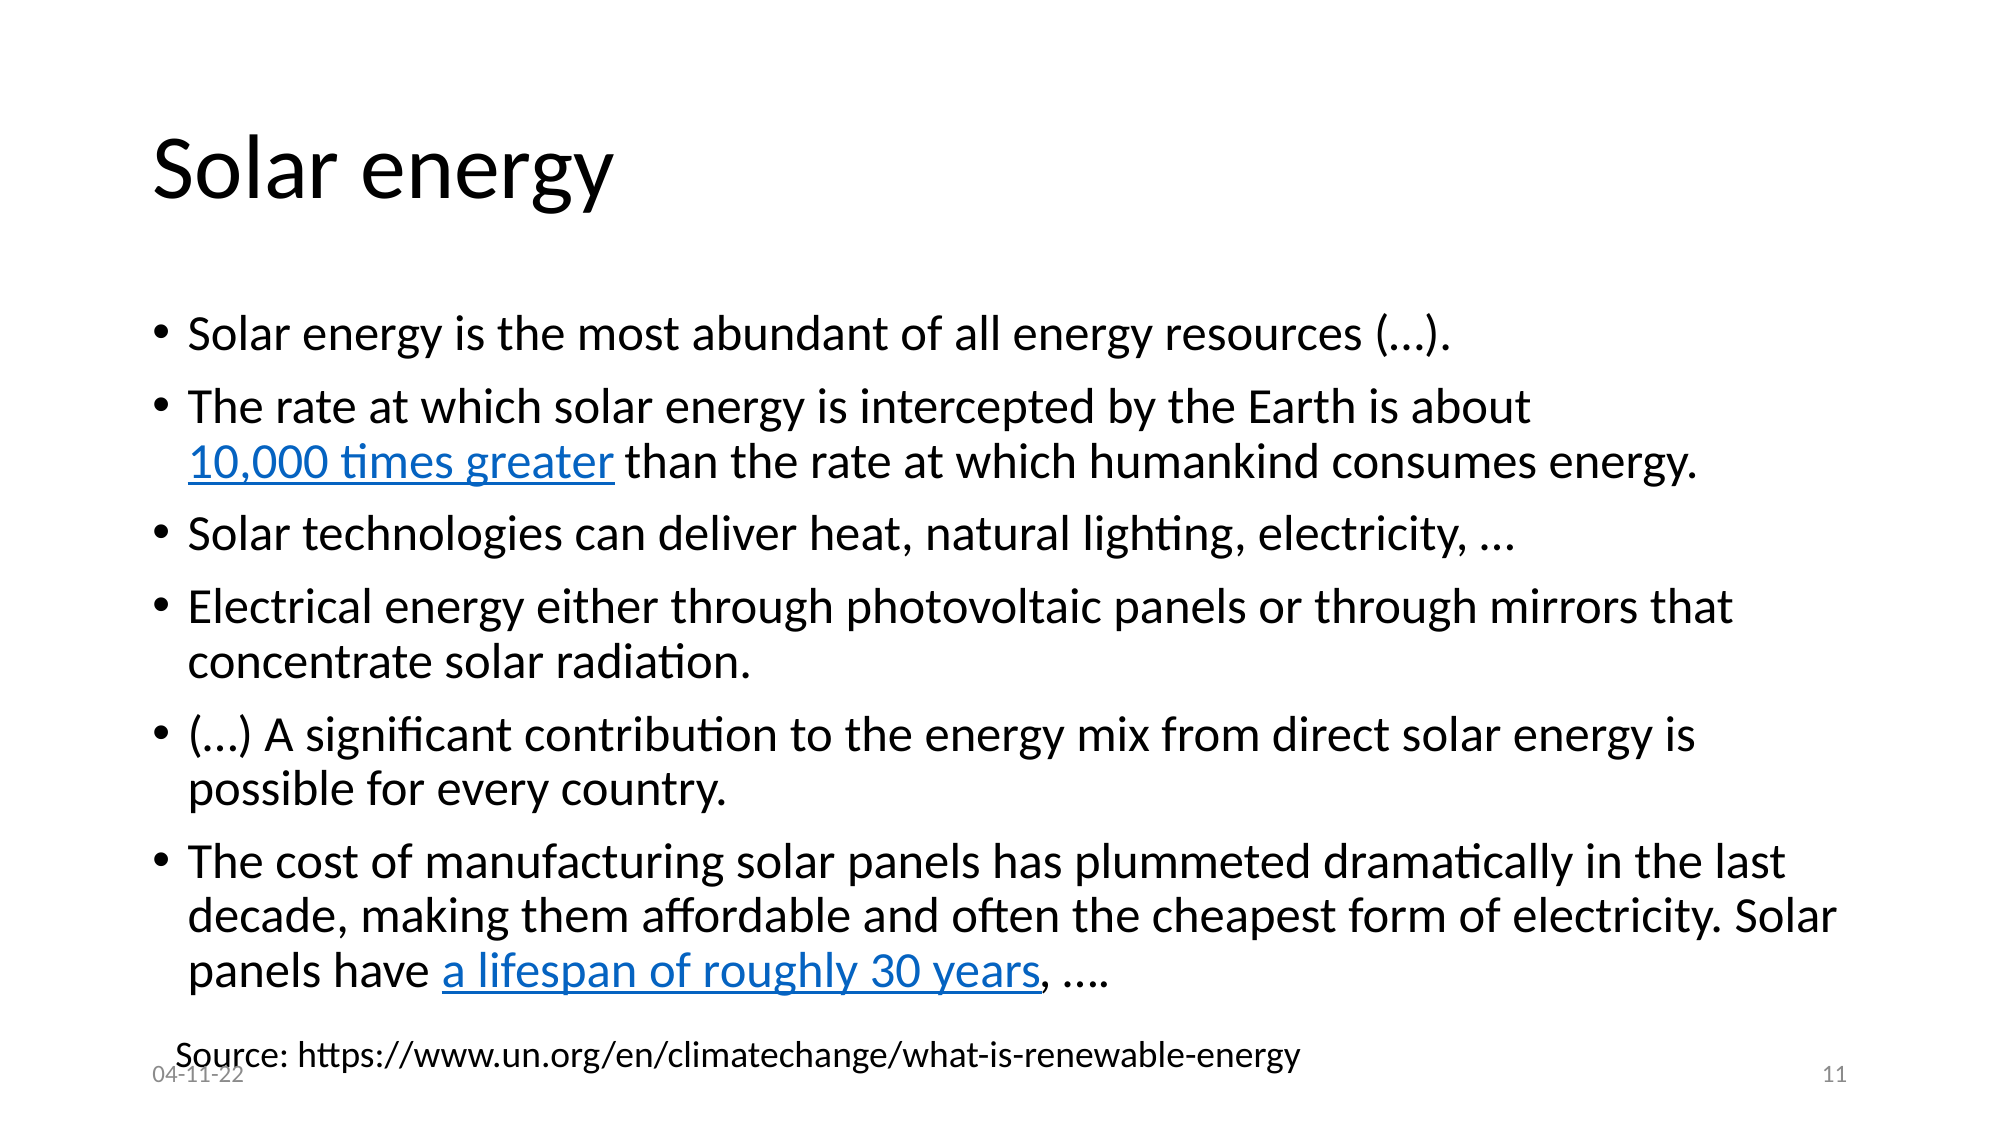

# Solar energy
Solar energy is the most abundant of all energy resources (…).
The rate at which solar energy is intercepted by the Earth is about 10,000 times greater than the rate at which humankind consumes energy.
Solar technologies can deliver heat, natural lighting, electricity, …
Electrical energy either through photovoltaic panels or through mirrors that concentrate solar radiation.
(…) A significant contribution to the energy mix from direct solar energy is possible for every country.
The cost of manufacturing solar panels has plummeted dramatically in the last decade, making them affordable and often the cheapest form of electricity. Solar panels have a lifespan of roughly 30 years, ….

Source: https://www.un.org/en/climatechange/what-is-renewable-energy
04-11-22
11